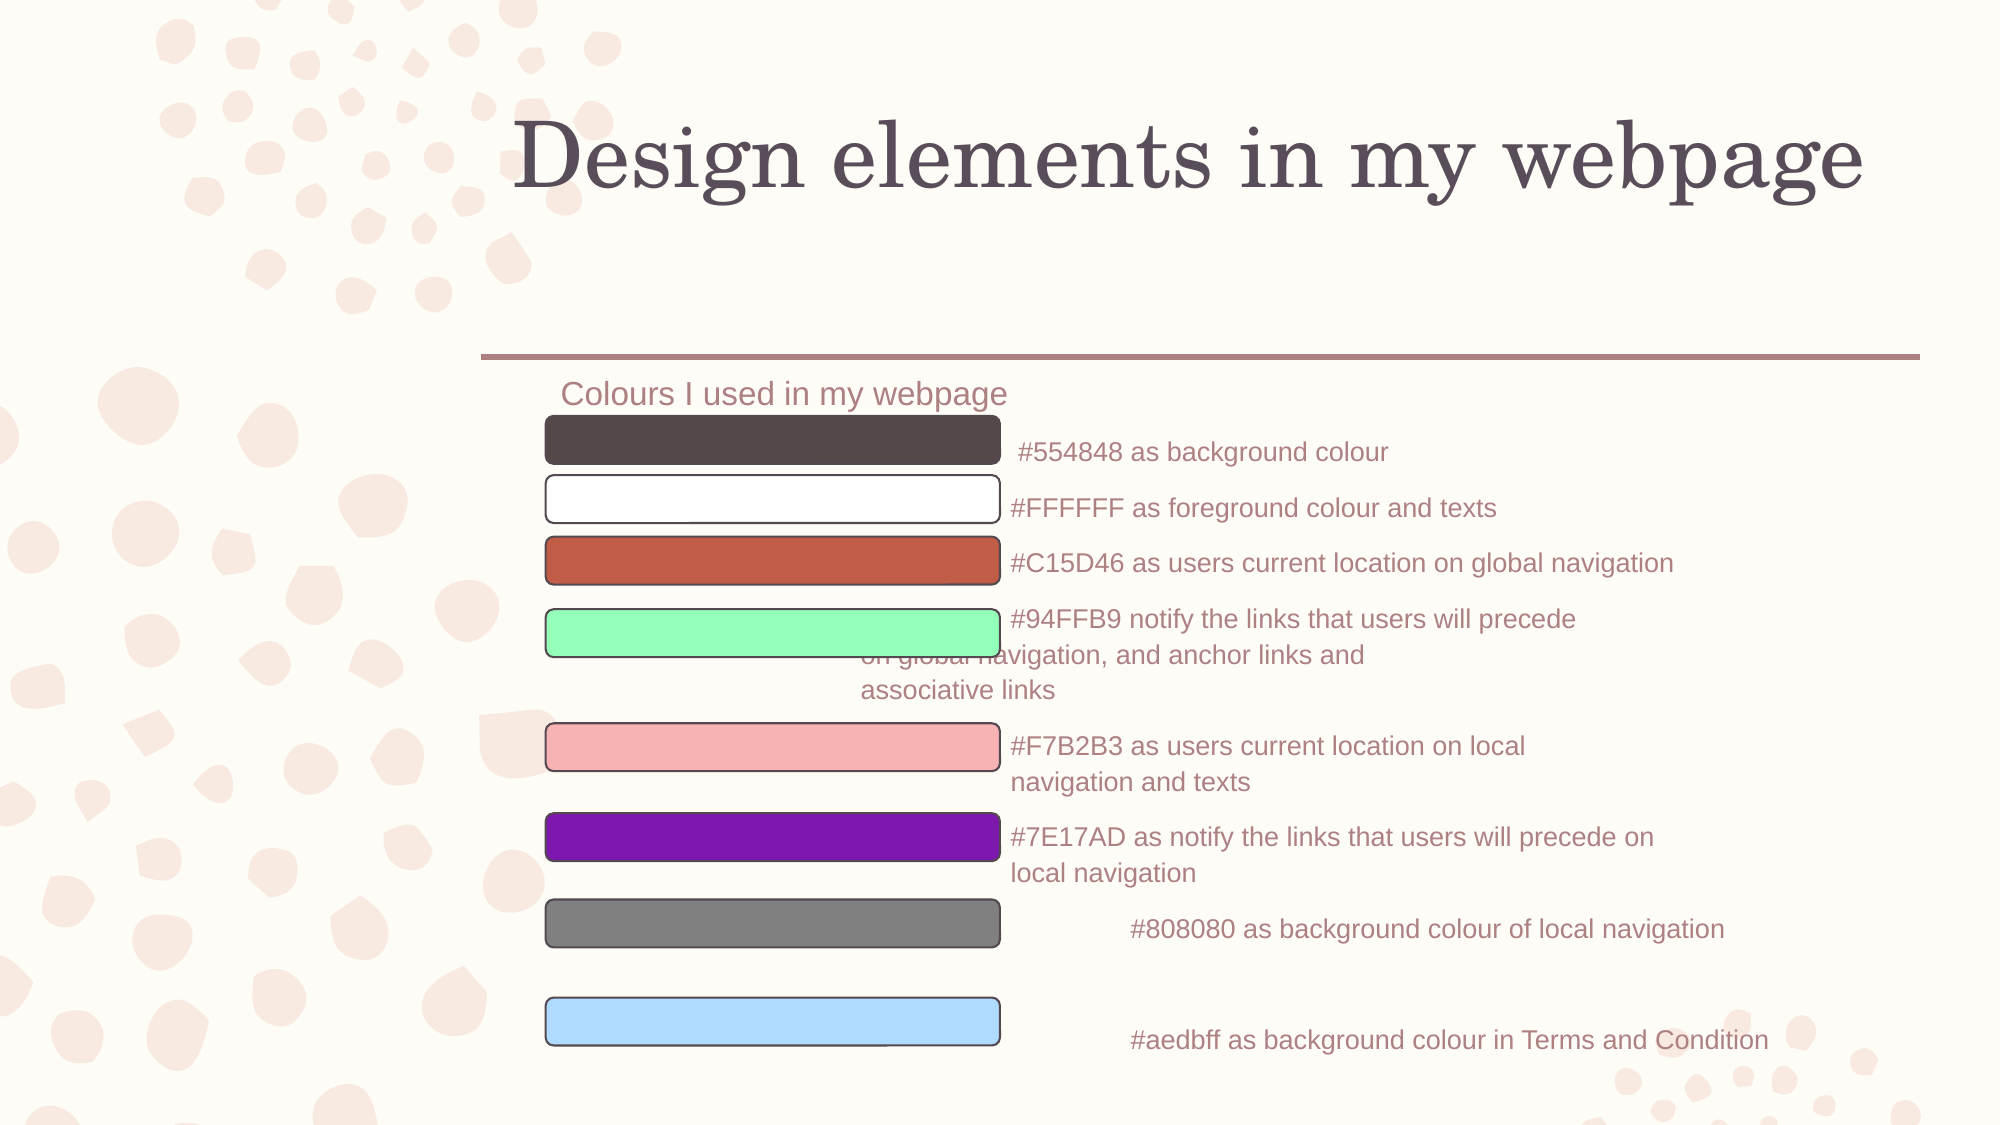

# Design elements in my webpage
Colours I used in my webpage
			 #554848 as background colour
			#FFFFFF as foreground colour and texts
			#C15D46 as users current location on global navigation
			#94FFB9 notify the links that users will precede 				on global navigation, and anchor links and 					associative links
			#F7B2B3 as users current location on local 					navigation and texts
			#7E17AD as notify the links that users will precede on 				local navigation
 	#808080 as background colour of local navigation

	#aedbff as background colour in Terms and Condition